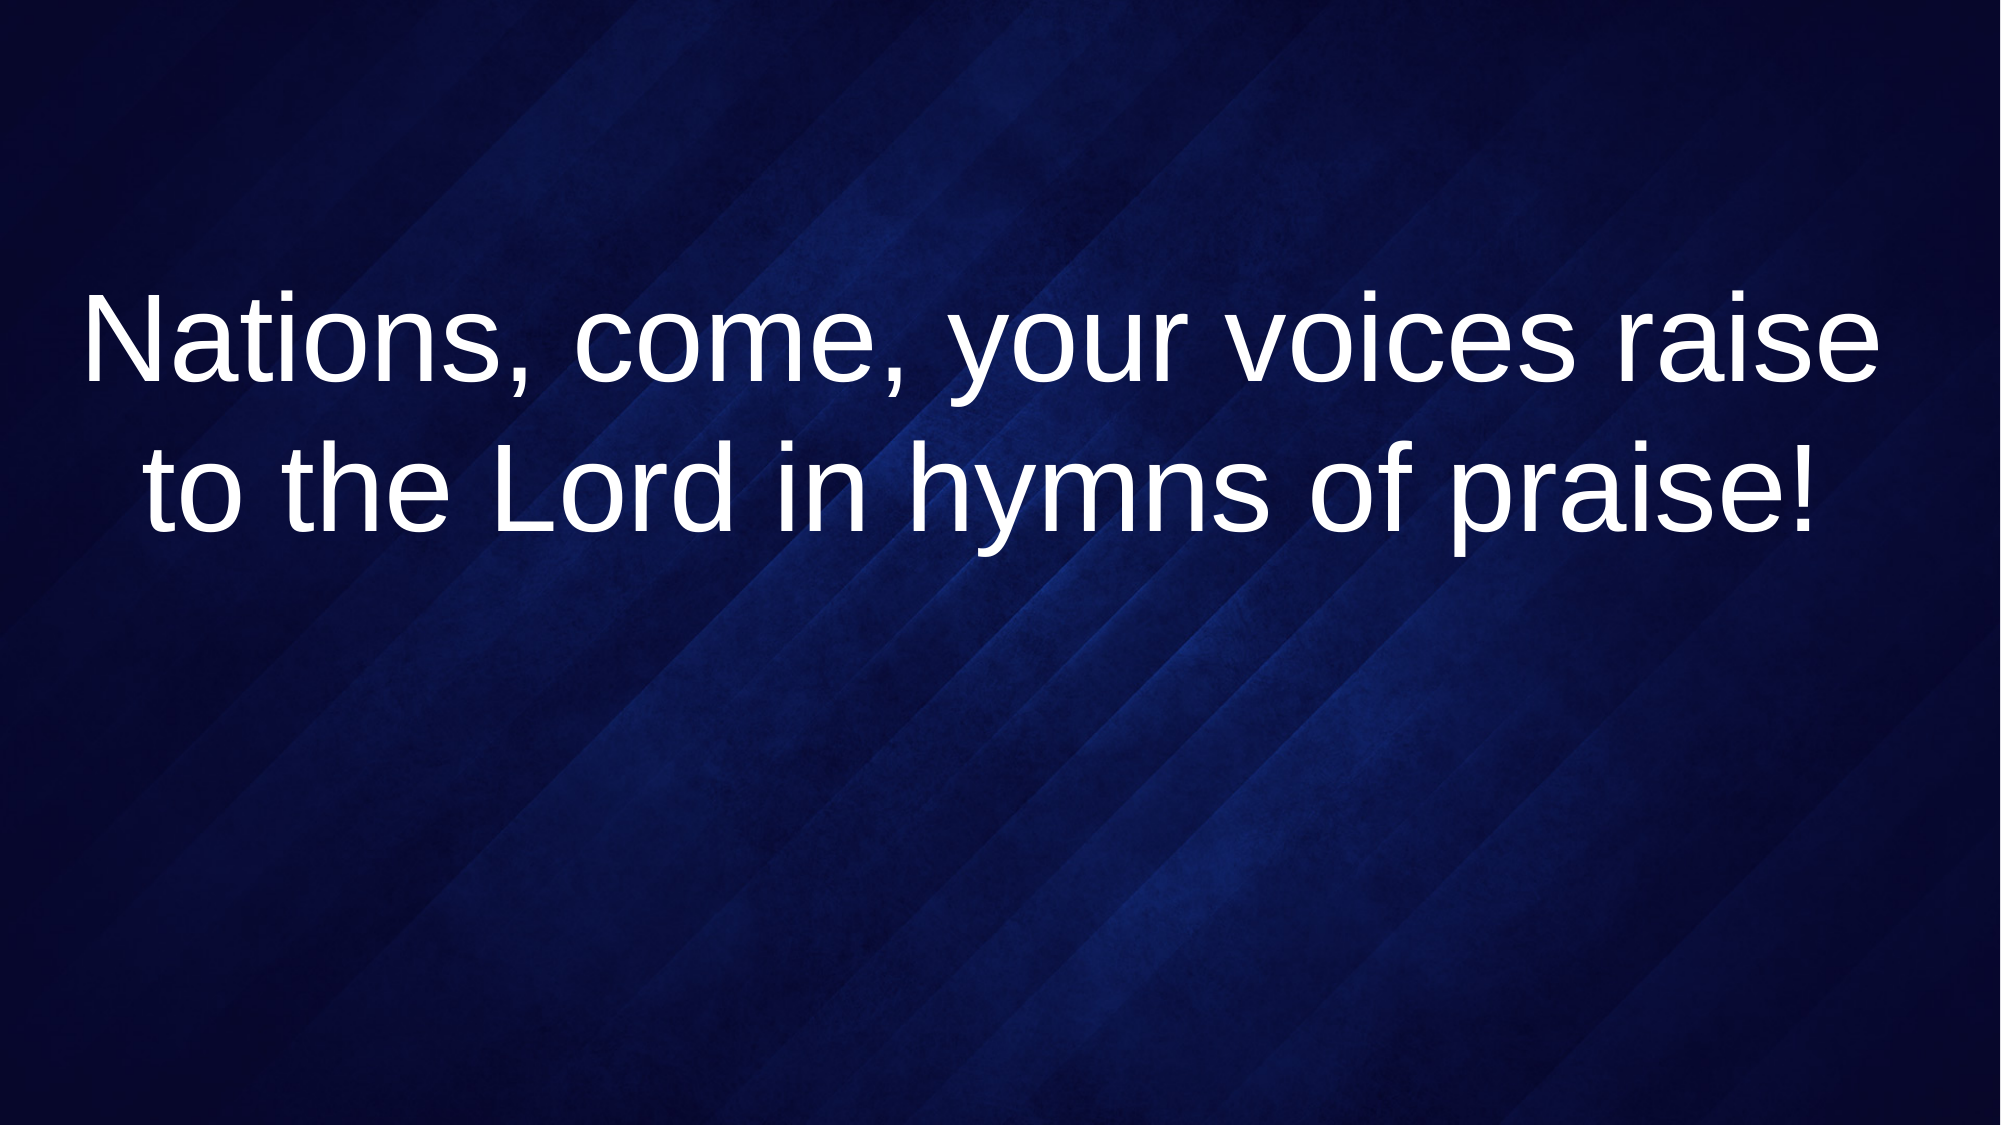

# Nations, come, your voices raise to the Lord in hymns of praise!